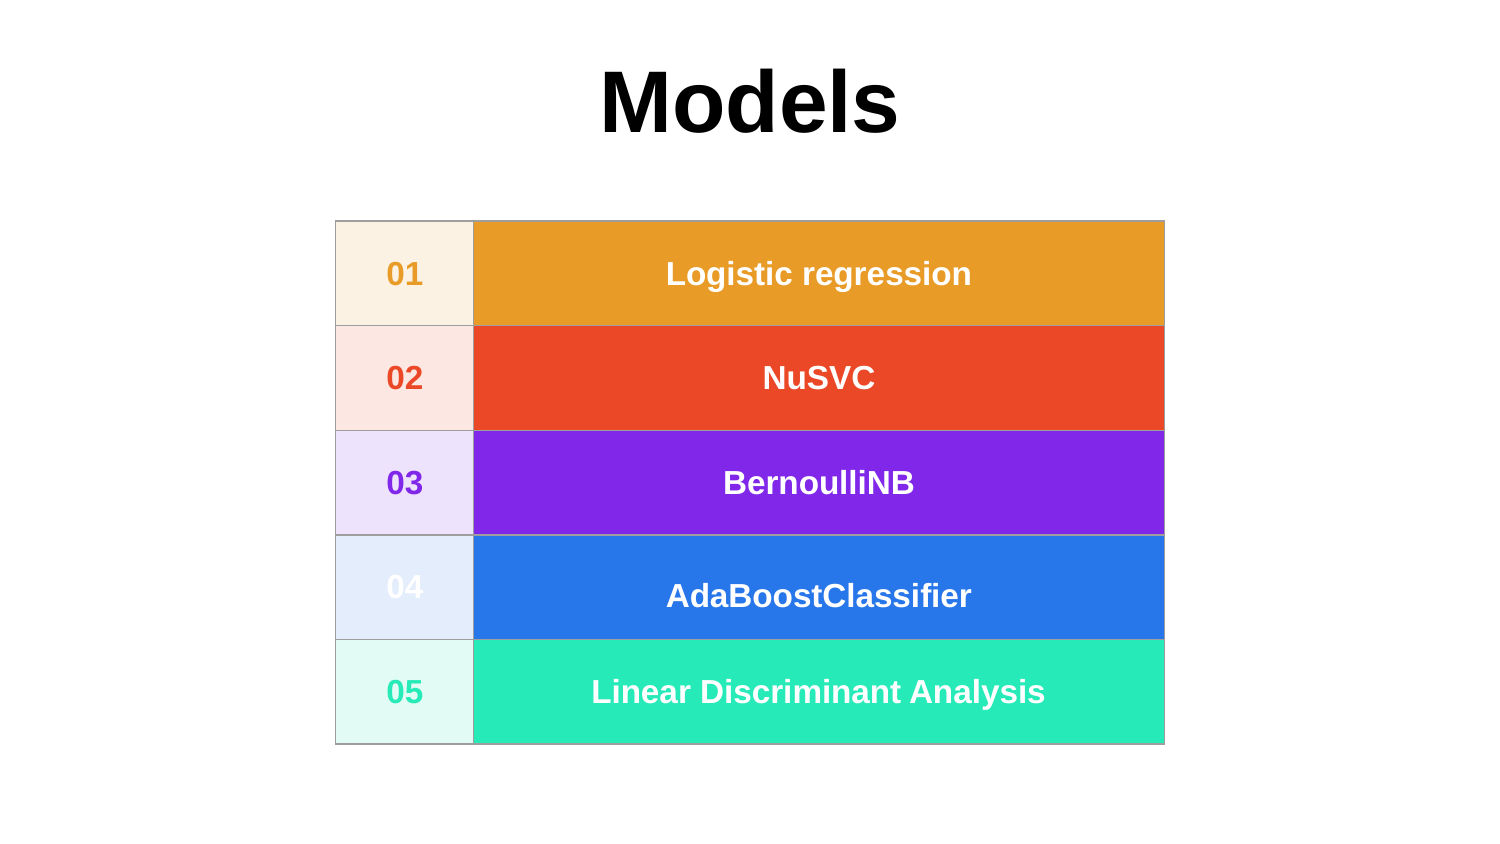

# Models
| 01 | Logistic regression |
| --- | --- |
| 02 | NuSVC |
| 03 | BernoulliNB |
| 04 | AdaBoostClassifier |
| 05 | Linear Discriminant Analysis |